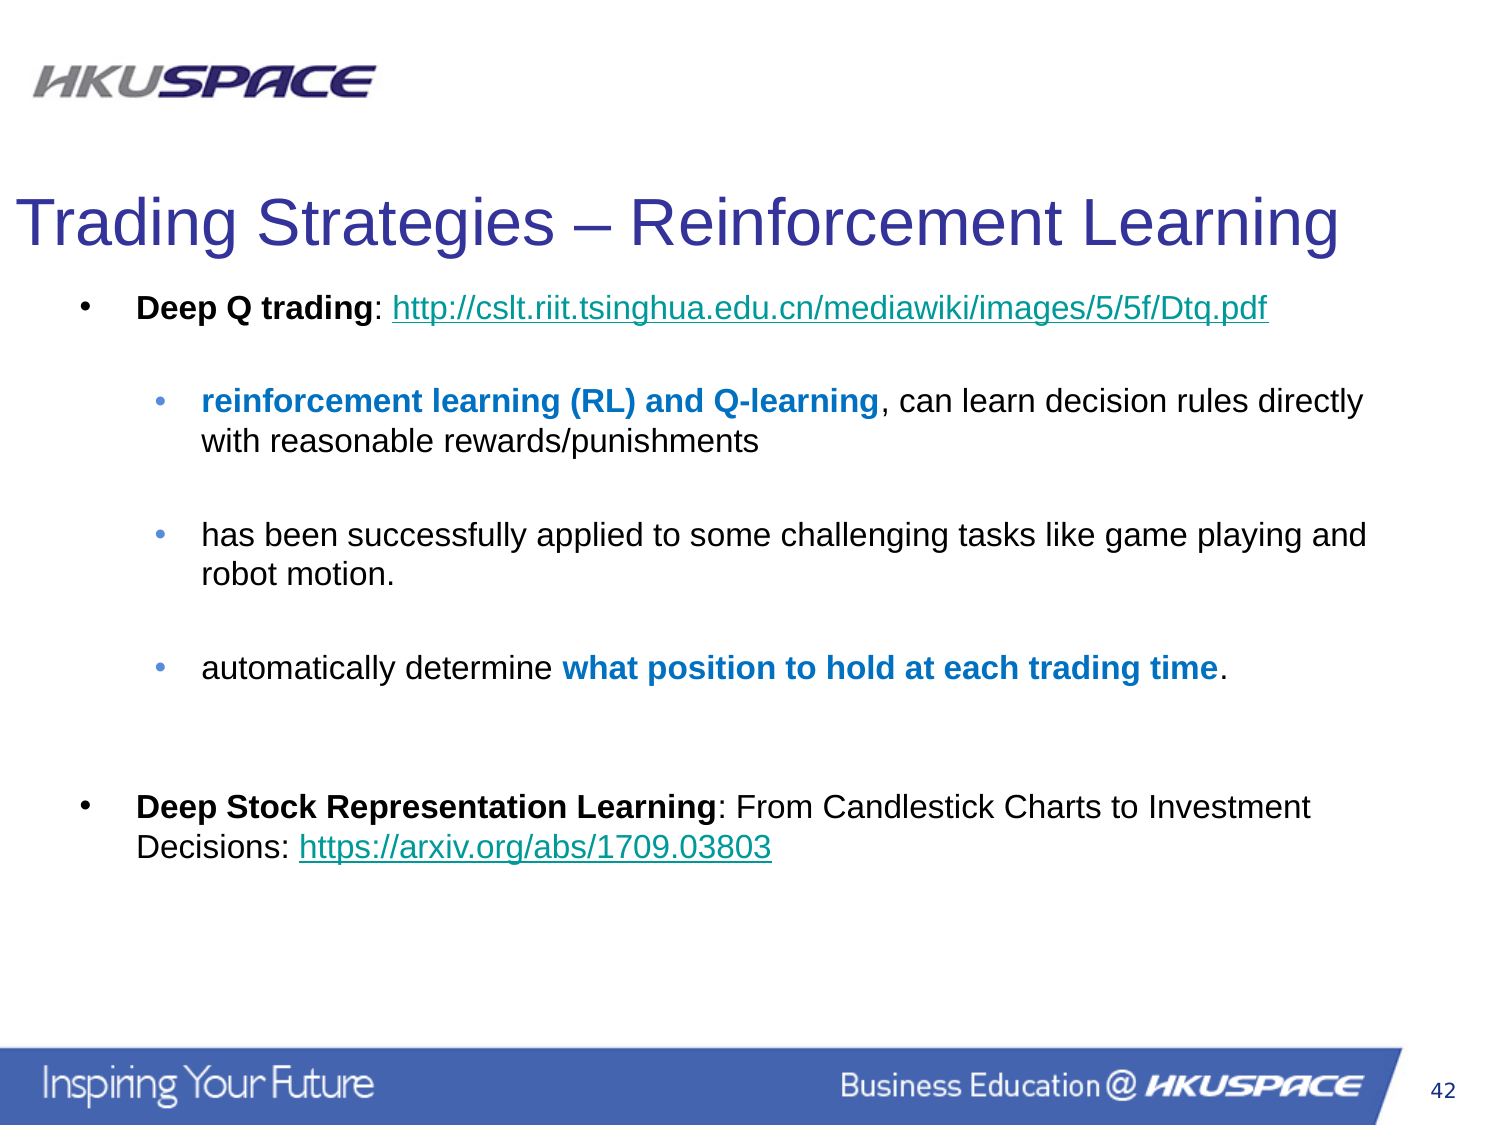

Trading Strategies – Reinforcement Learning
Deep Q trading: http://cslt.riit.tsinghua.edu.cn/mediawiki/images/5/5f/Dtq.pdf

reinforcement learning (RL) and Q-learning, can learn decision rules directly with reasonable rewards/punishments

has been successfully applied to some challenging tasks like game playing and robot motion.

automatically determine what position to hold at each trading time.

Deep Stock Representation Learning: From Candlestick Charts to Investment Decisions: https://arxiv.org/abs/1709.03803

42